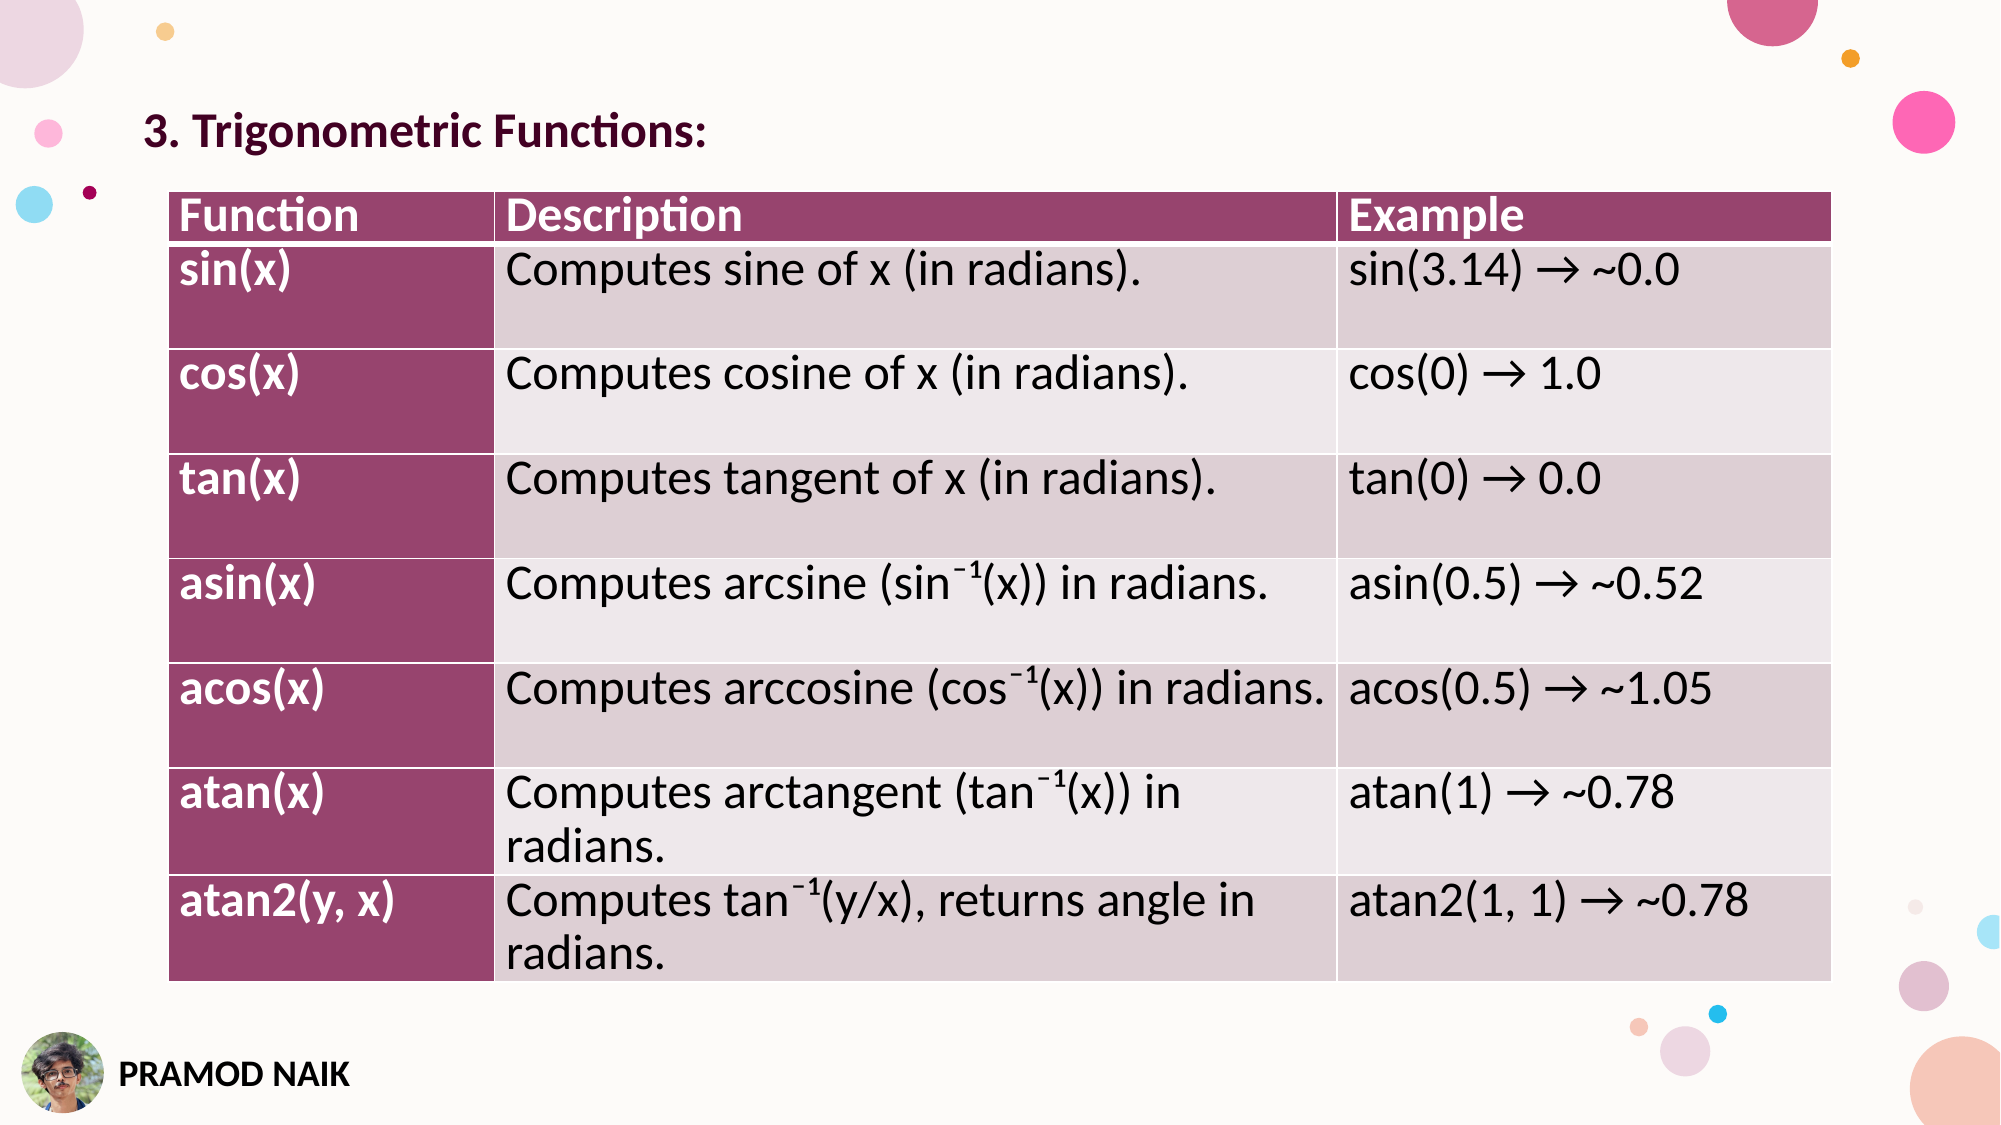

3. Trigonometric Functions:
| Function | Description | Example |
| --- | --- | --- |
| sin(x) | Computes sine of x (in radians). | sin(3.14) → ~0.0 |
| cos(x) | Computes cosine of x (in radians). | cos(0) → 1.0 |
| tan(x) | Computes tangent of x (in radians). | tan(0) → 0.0 |
| asin(x) | Computes arcsine (sin⁻¹(x)) in radians. | asin(0.5) → ~0.52 |
| acos(x) | Computes arccosine (cos⁻¹(x)) in radians. | acos(0.5) → ~1.05 |
| atan(x) | Computes arctangent (tan⁻¹(x)) in radians. | atan(1) → ~0.78 |
| atan2(y, x) | Computes tan⁻¹(y/x), returns angle in radians. | atan2(1, 1) → ~0.78 |